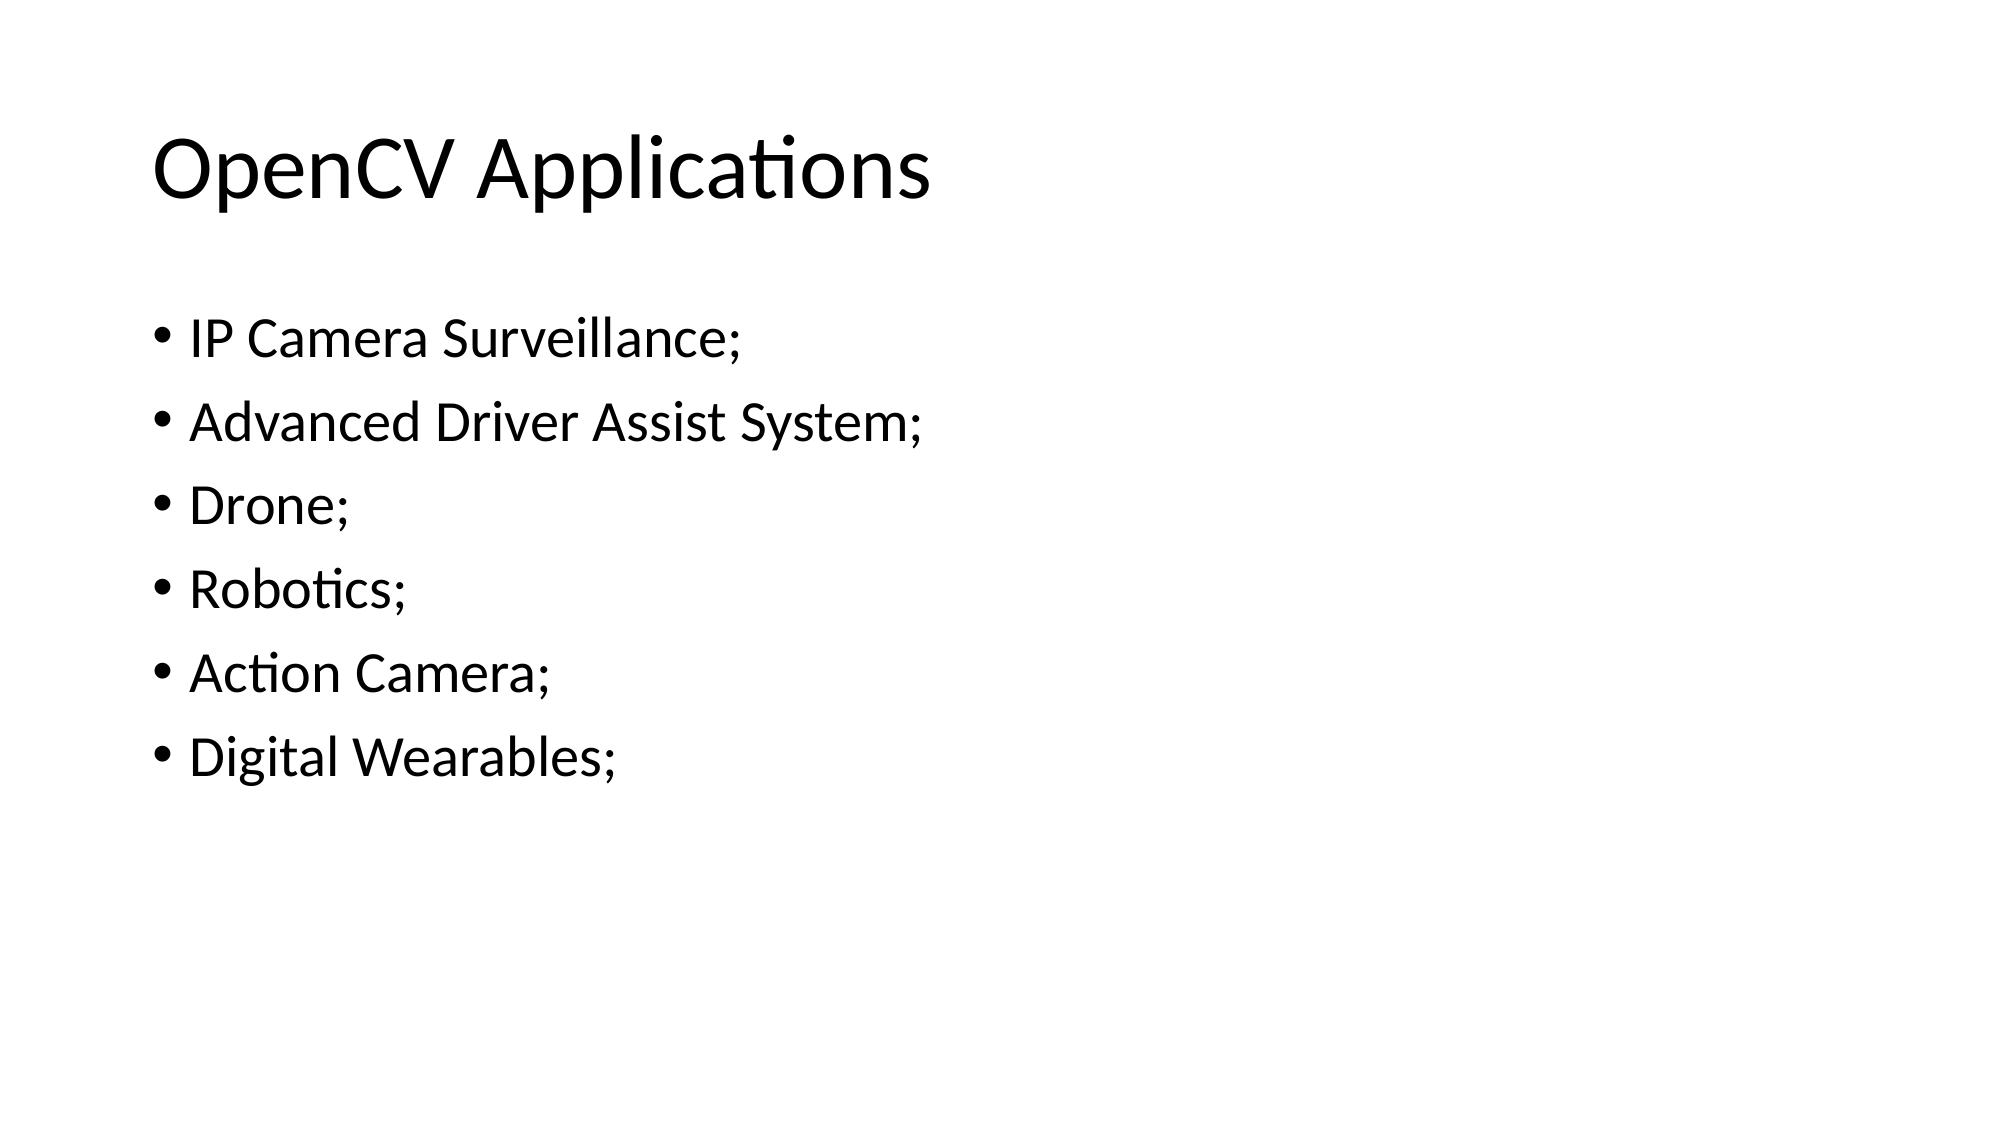

# OpenCV Applications
IP Camera Surveillance;
Advanced Driver Assist System;
Drone;
Robotics;
Action Camera;
Digital Wearables;